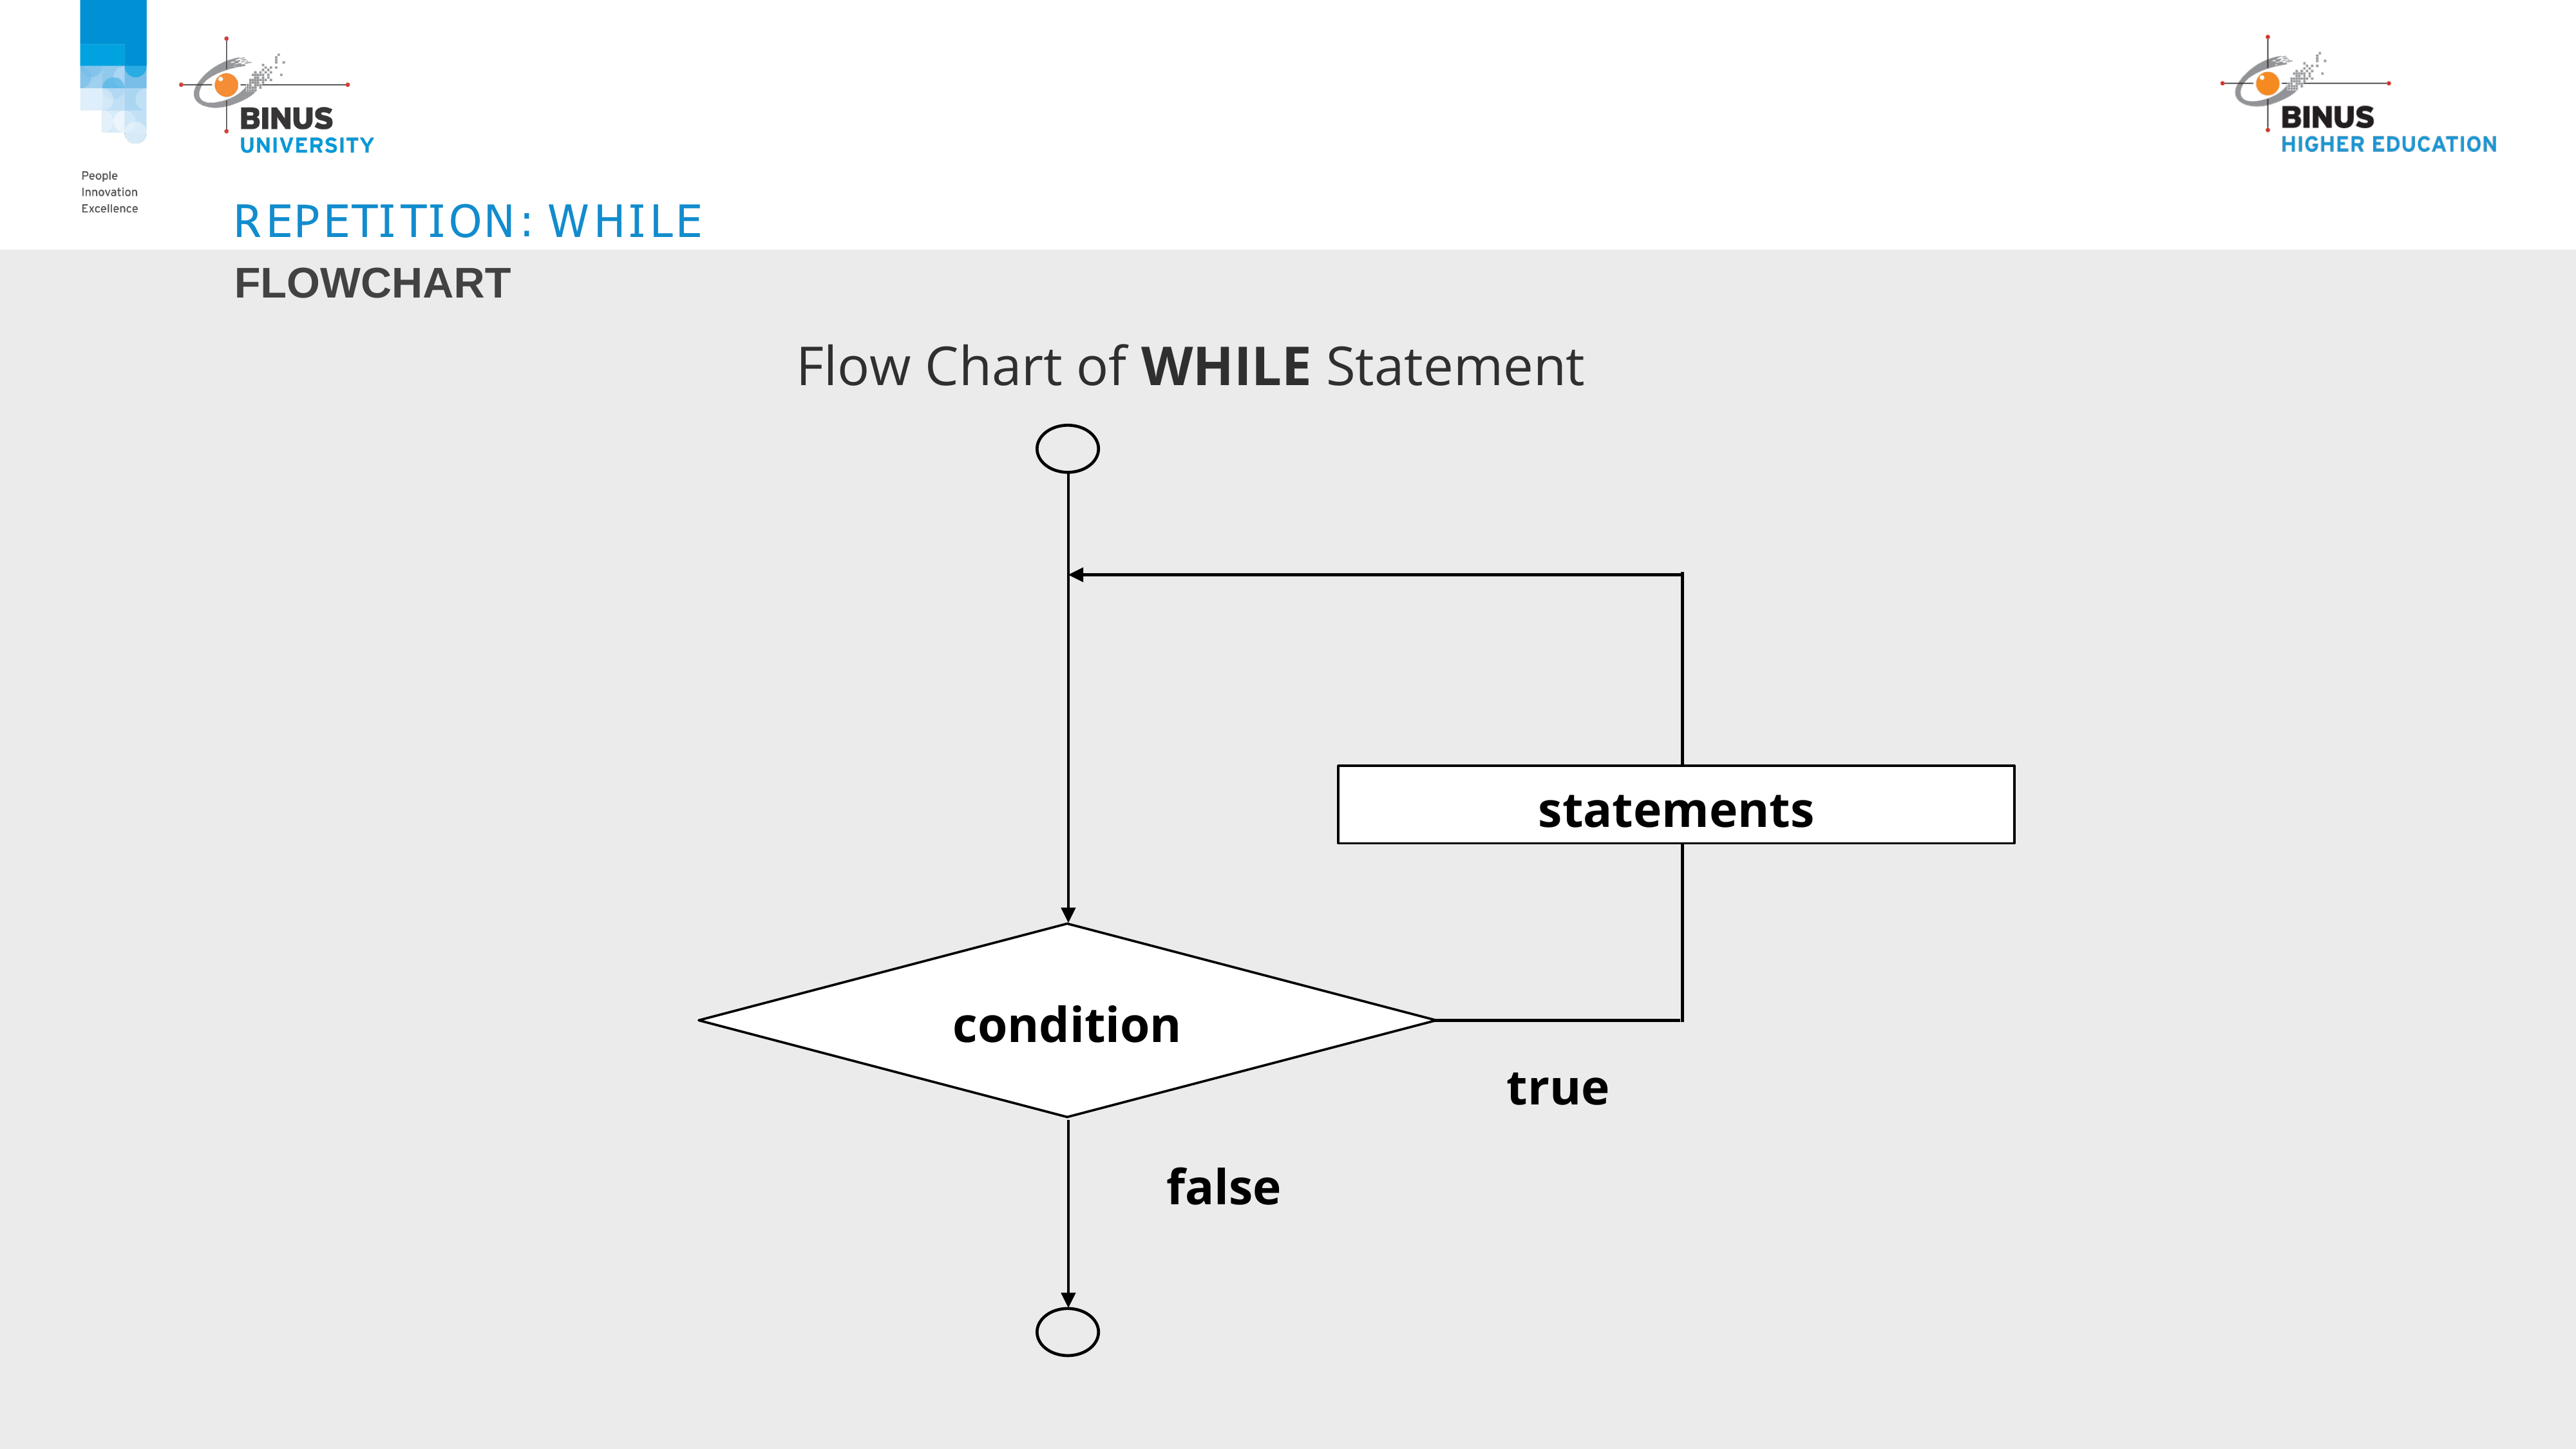

# Repetition: WHILE
flowchart
Flow Chart of WHILE Statement

statements

condition

true

false